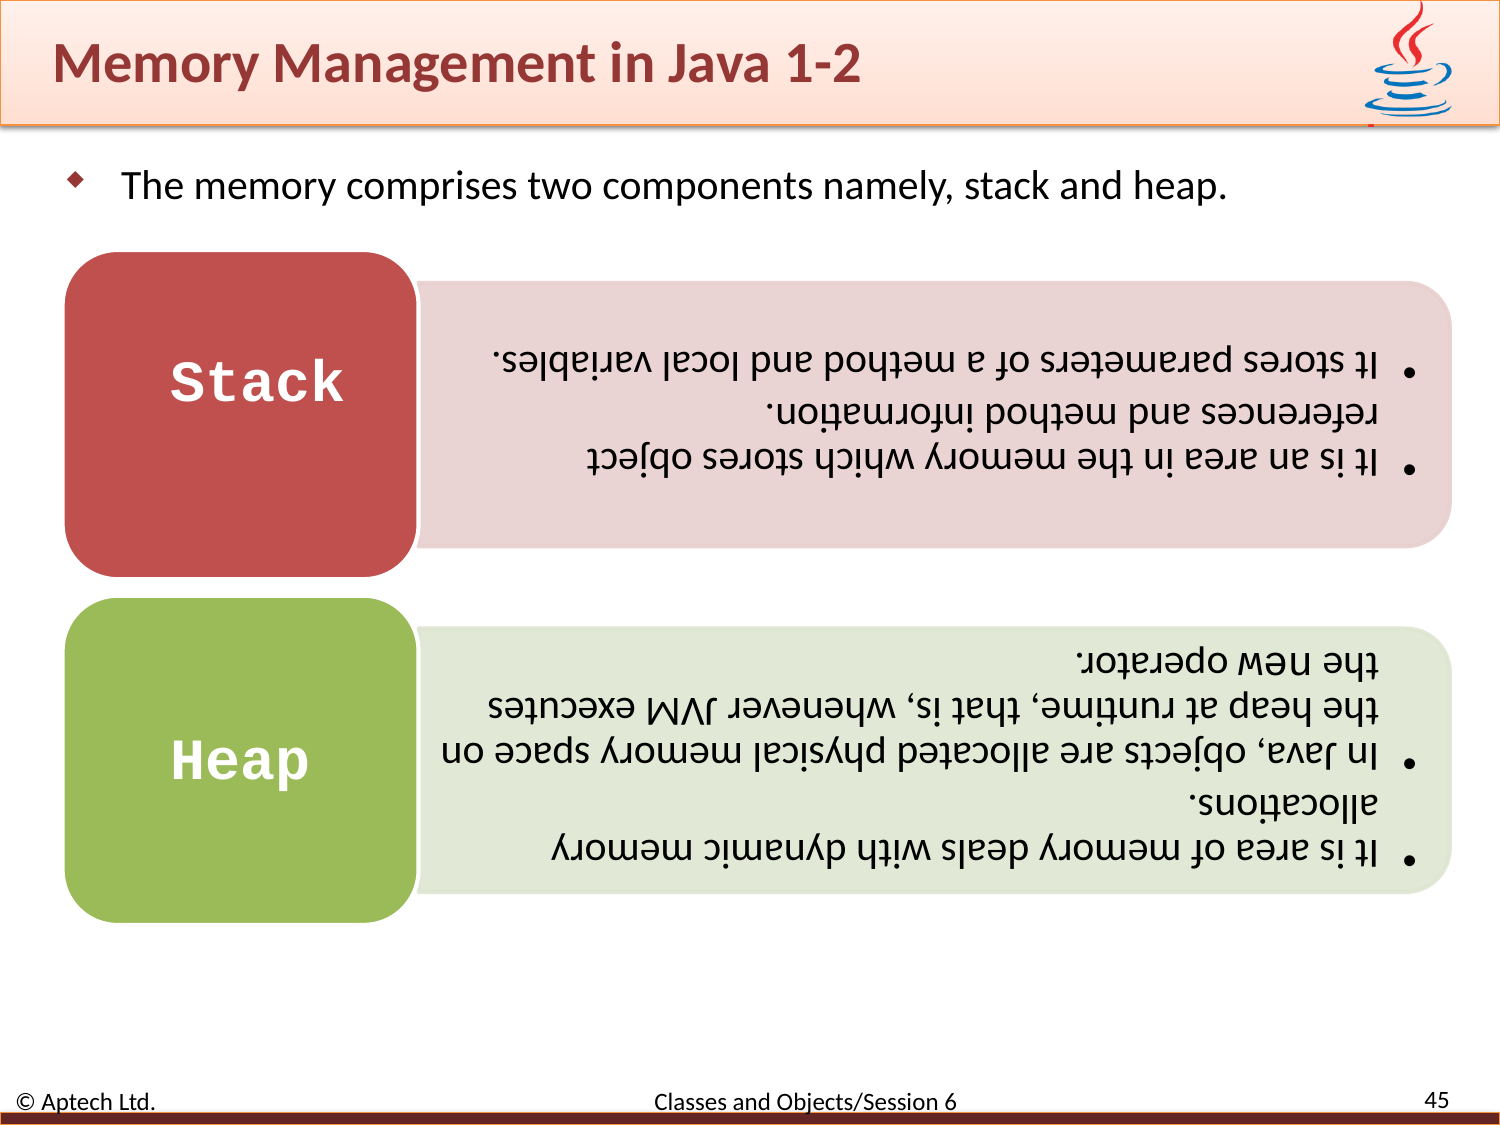

# Memory Management in Java 1-2
The memory comprises two components namely, stack and heap.
It is an area in the memory which stores object references and method information.
It stores parameters of a method and local variables.
 Stack
It is area of memory deals with dynamic memory allocations.
In Java, objects are allocated physical memory space on the heap at runtime, that is, whenever JVM executes the new operator.
Heap
45
© Aptech Ltd.                                                                                       Classes and Objects/Session 6